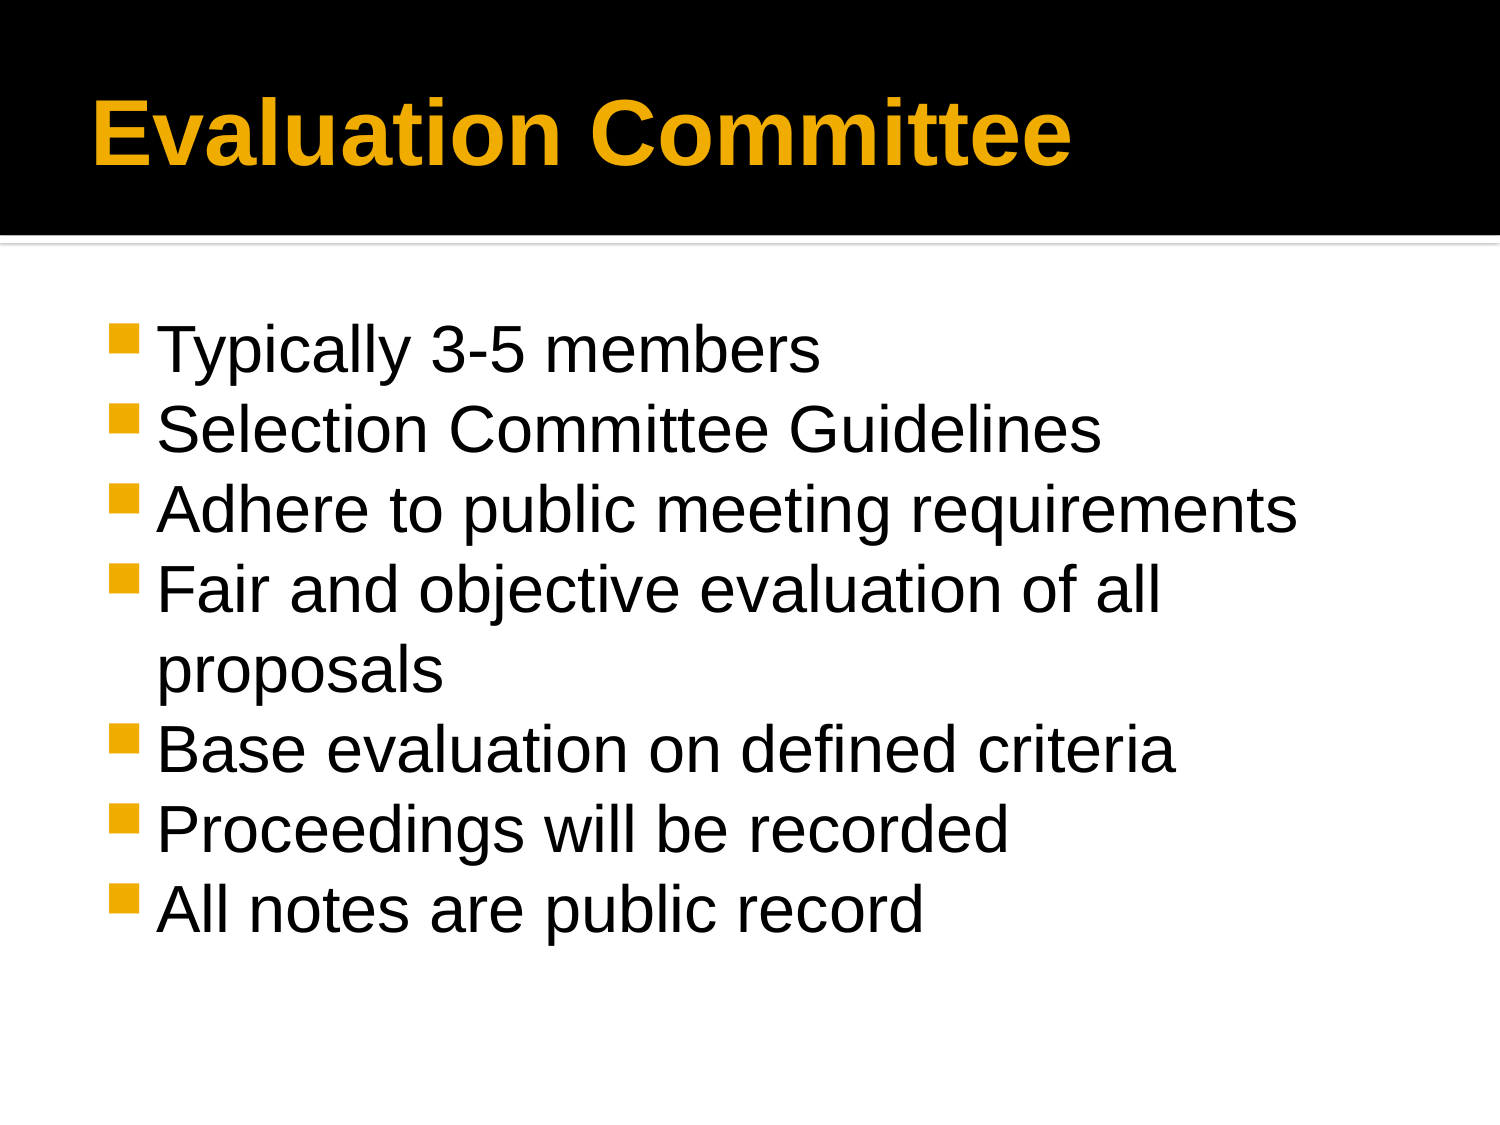

# Evaluation Committee
Typically 3-5 members
Selection Committee Guidelines
Adhere to public meeting requirements
Fair and objective evaluation of all proposals
Base evaluation on defined criteria
Proceedings will be recorded
All notes are public record